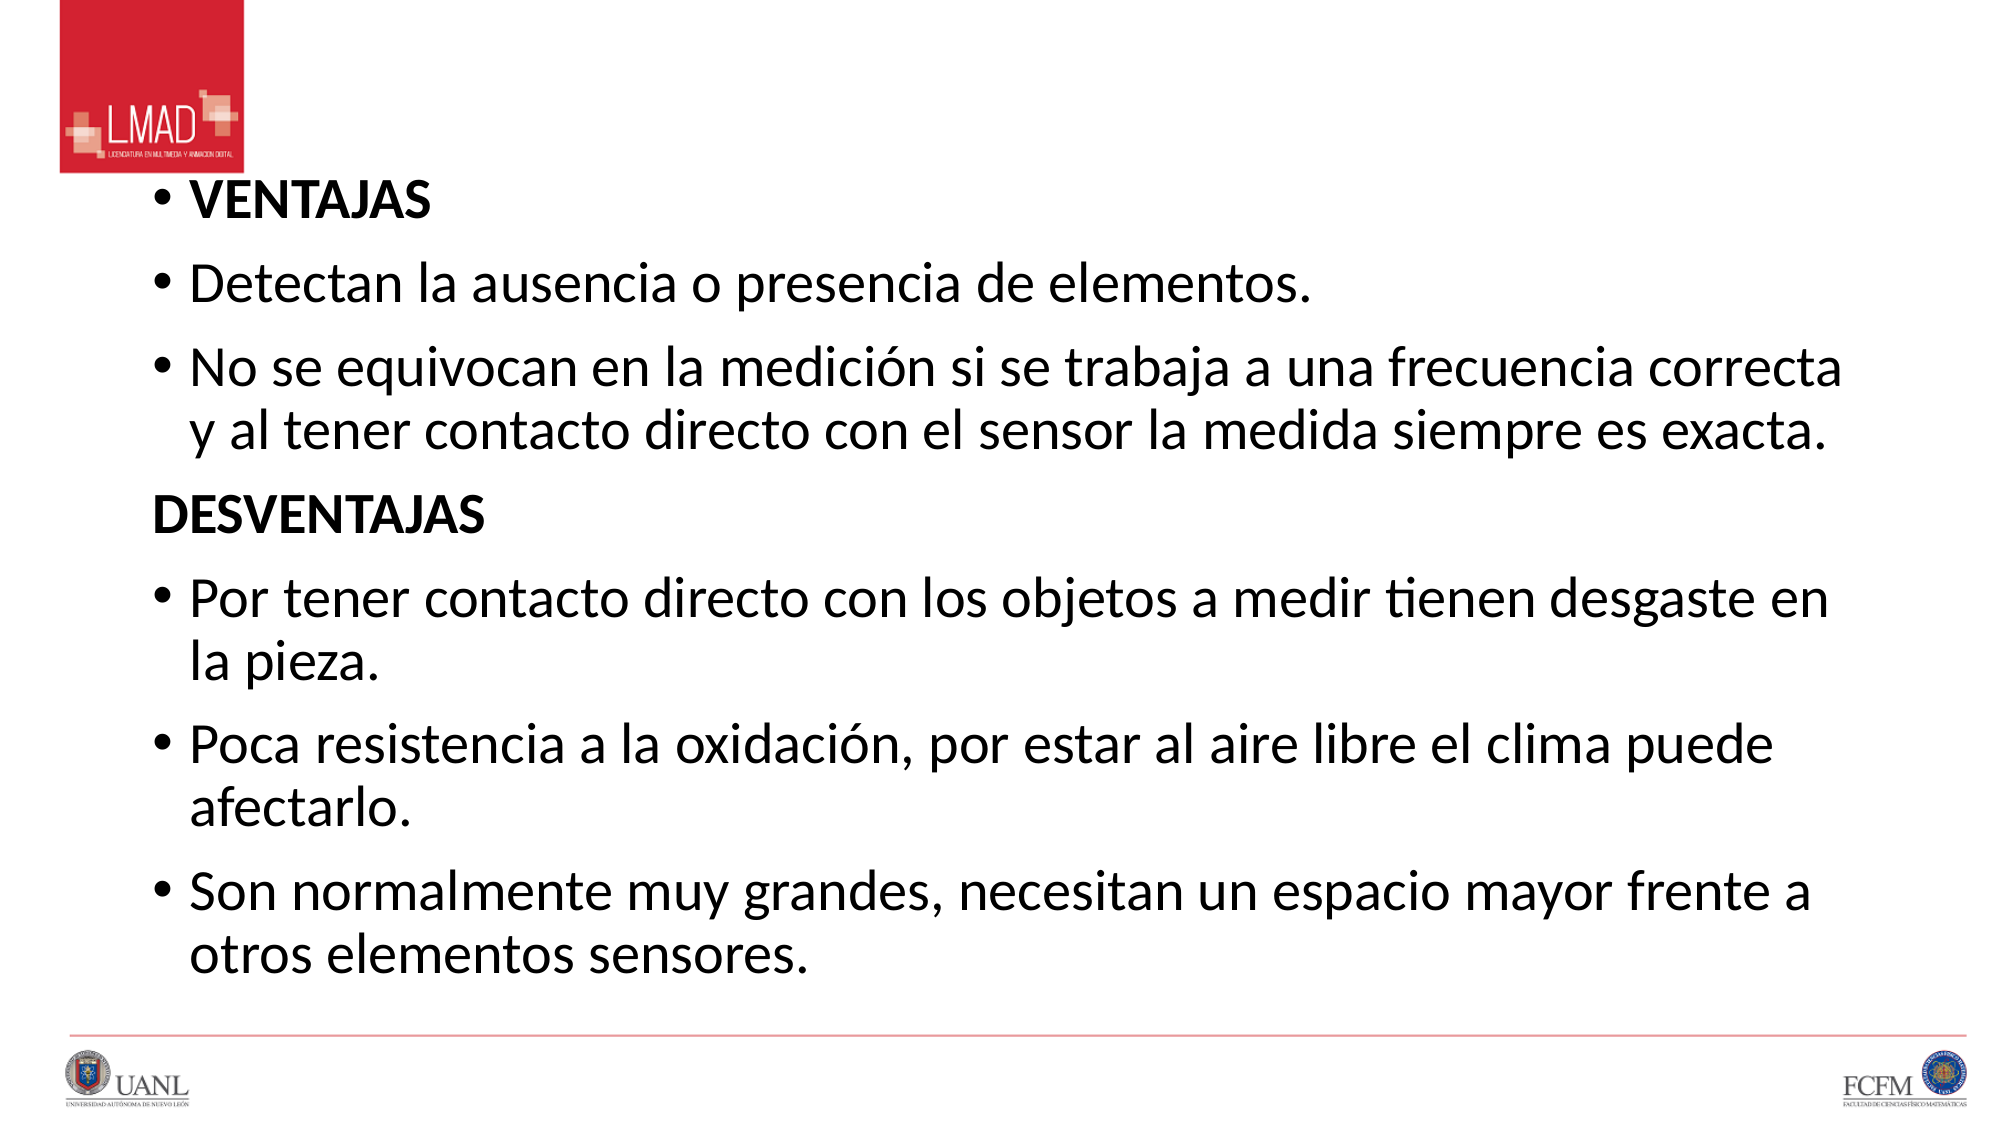

VENTAJAS
Detectan la ausencia o presencia de elementos.
No se equivocan en la medición si se trabaja a una frecuencia correcta y al tener contacto directo con el sensor la medida siempre es exacta.
DESVENTAJAS
Por tener contacto directo con los objetos a medir tienen desgaste en la pieza.
Poca resistencia a la oxidación, por estar al aire libre el clima puede afectarlo.
Son normalmente muy grandes, necesitan un espacio mayor frente a otros elementos sensores.